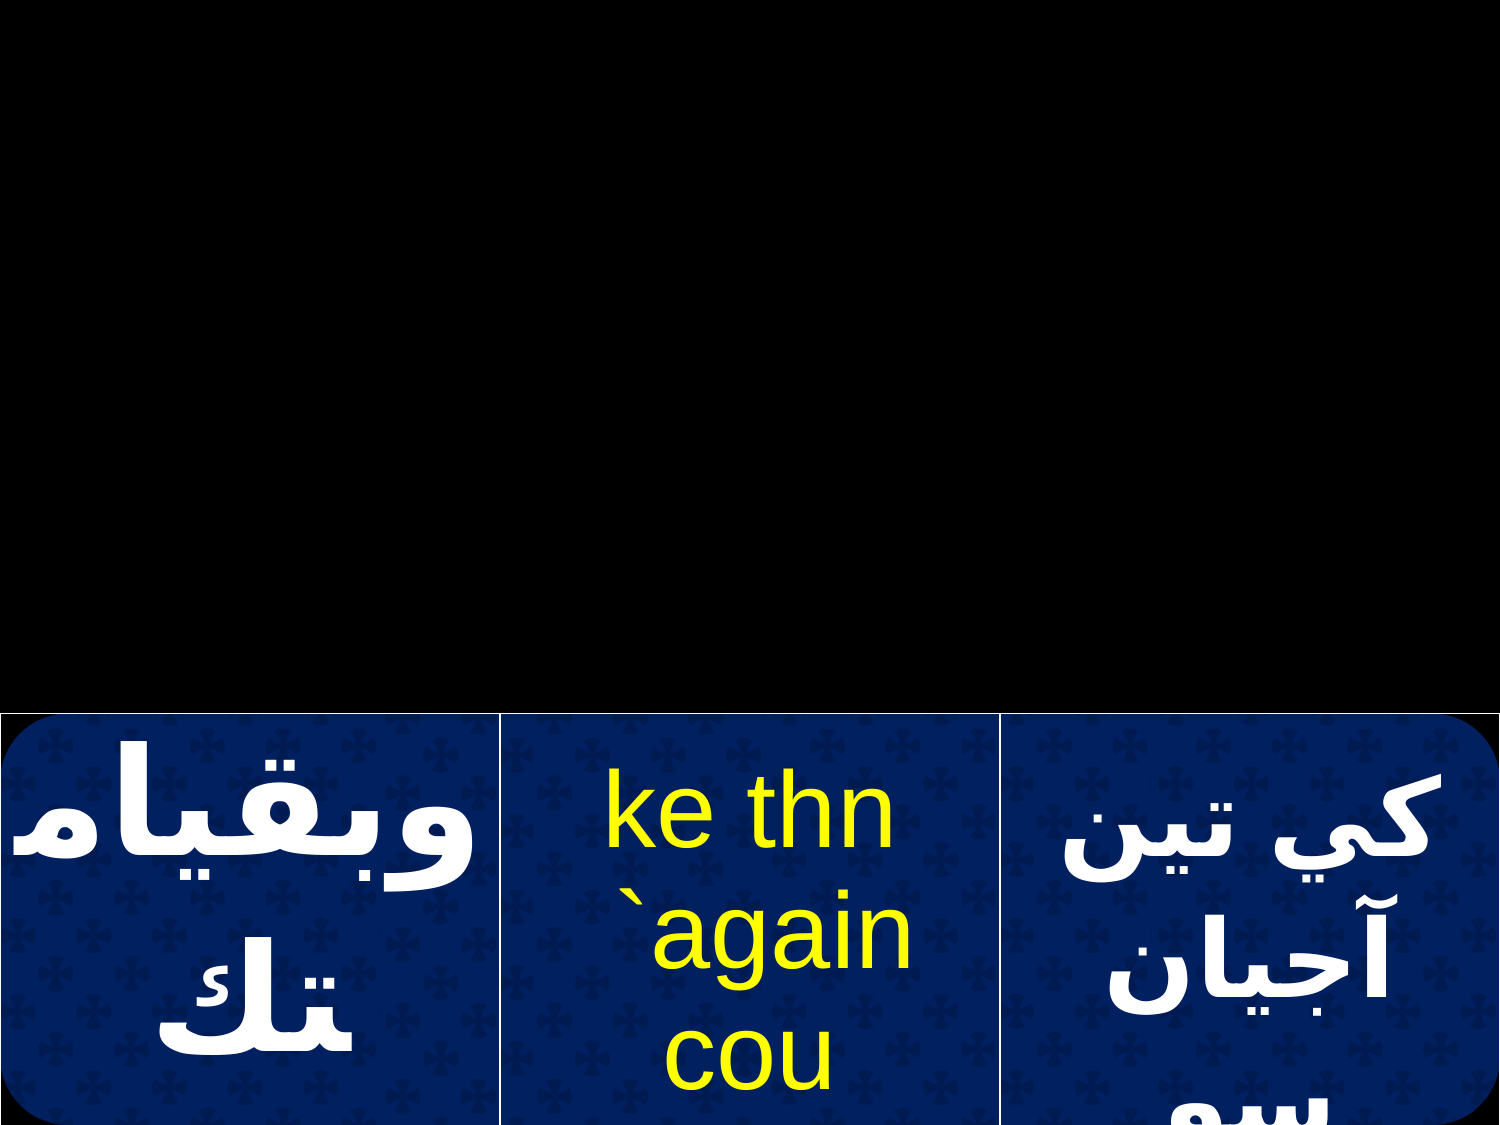

| وبقيامتك المقدسة | ke thn `again cou `anactacin | كي تين آجيان سو آناسطاسين |
| --- | --- | --- |